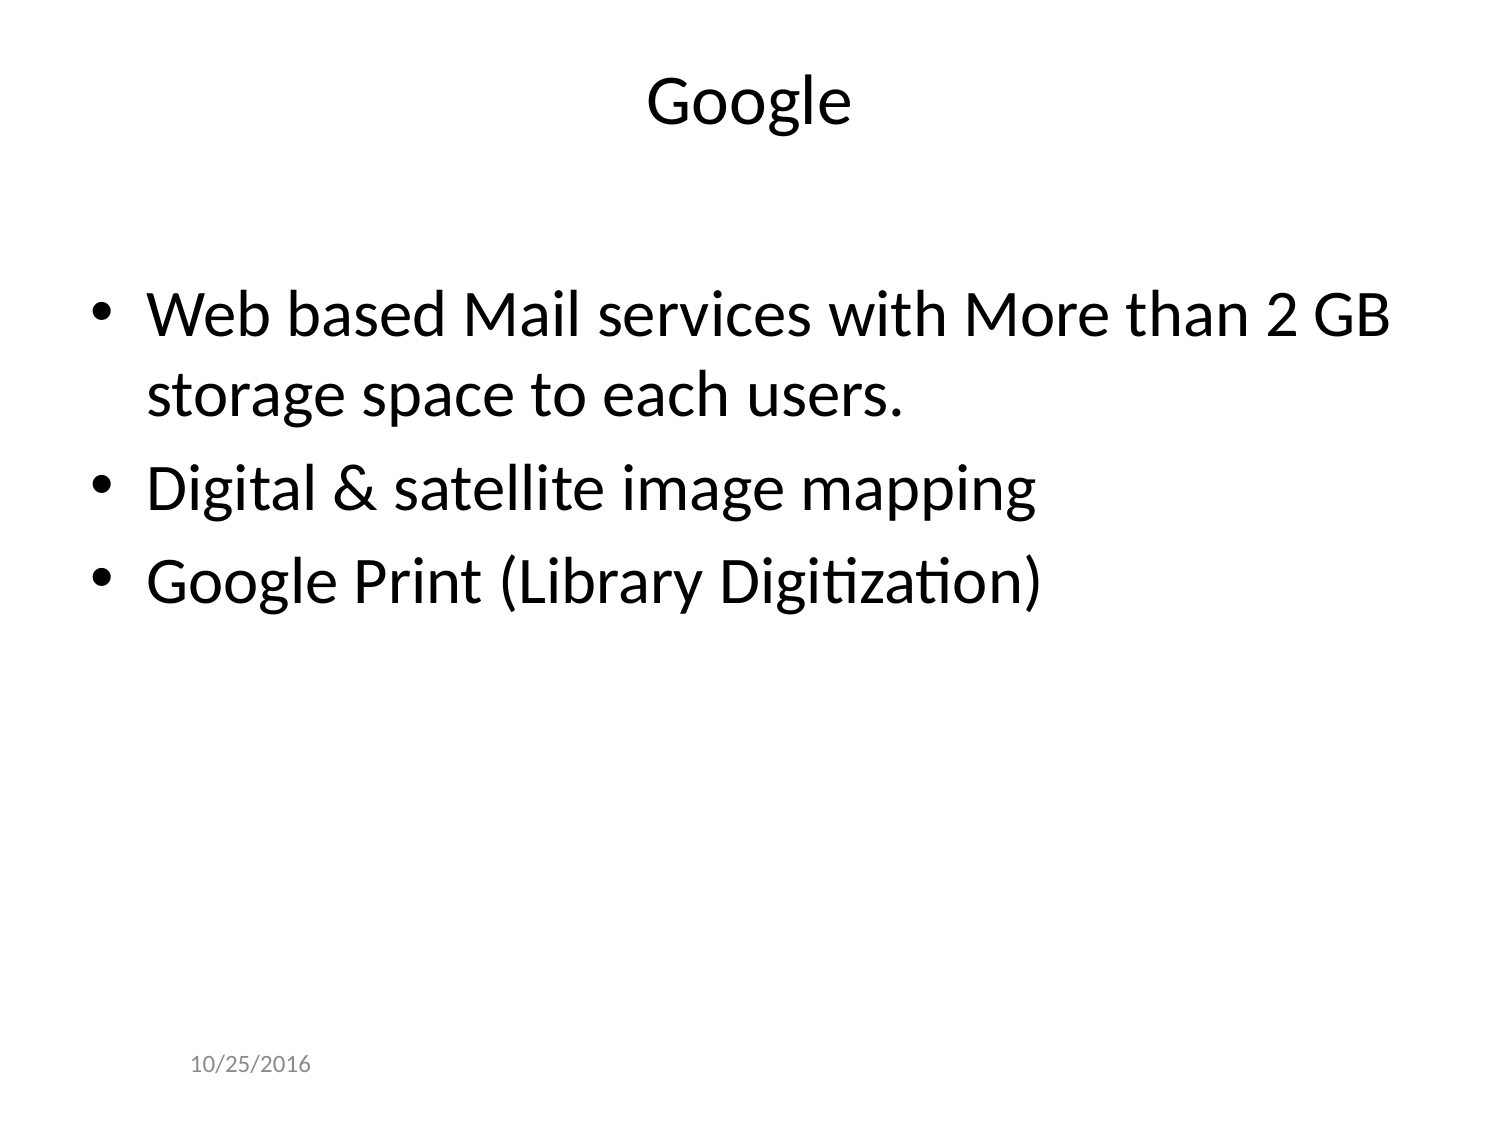

# Google
Web based Mail services with More than 2 GB storage space to each users.
Digital & satellite image mapping
Google Print (Library Digitization)
10/25/2016